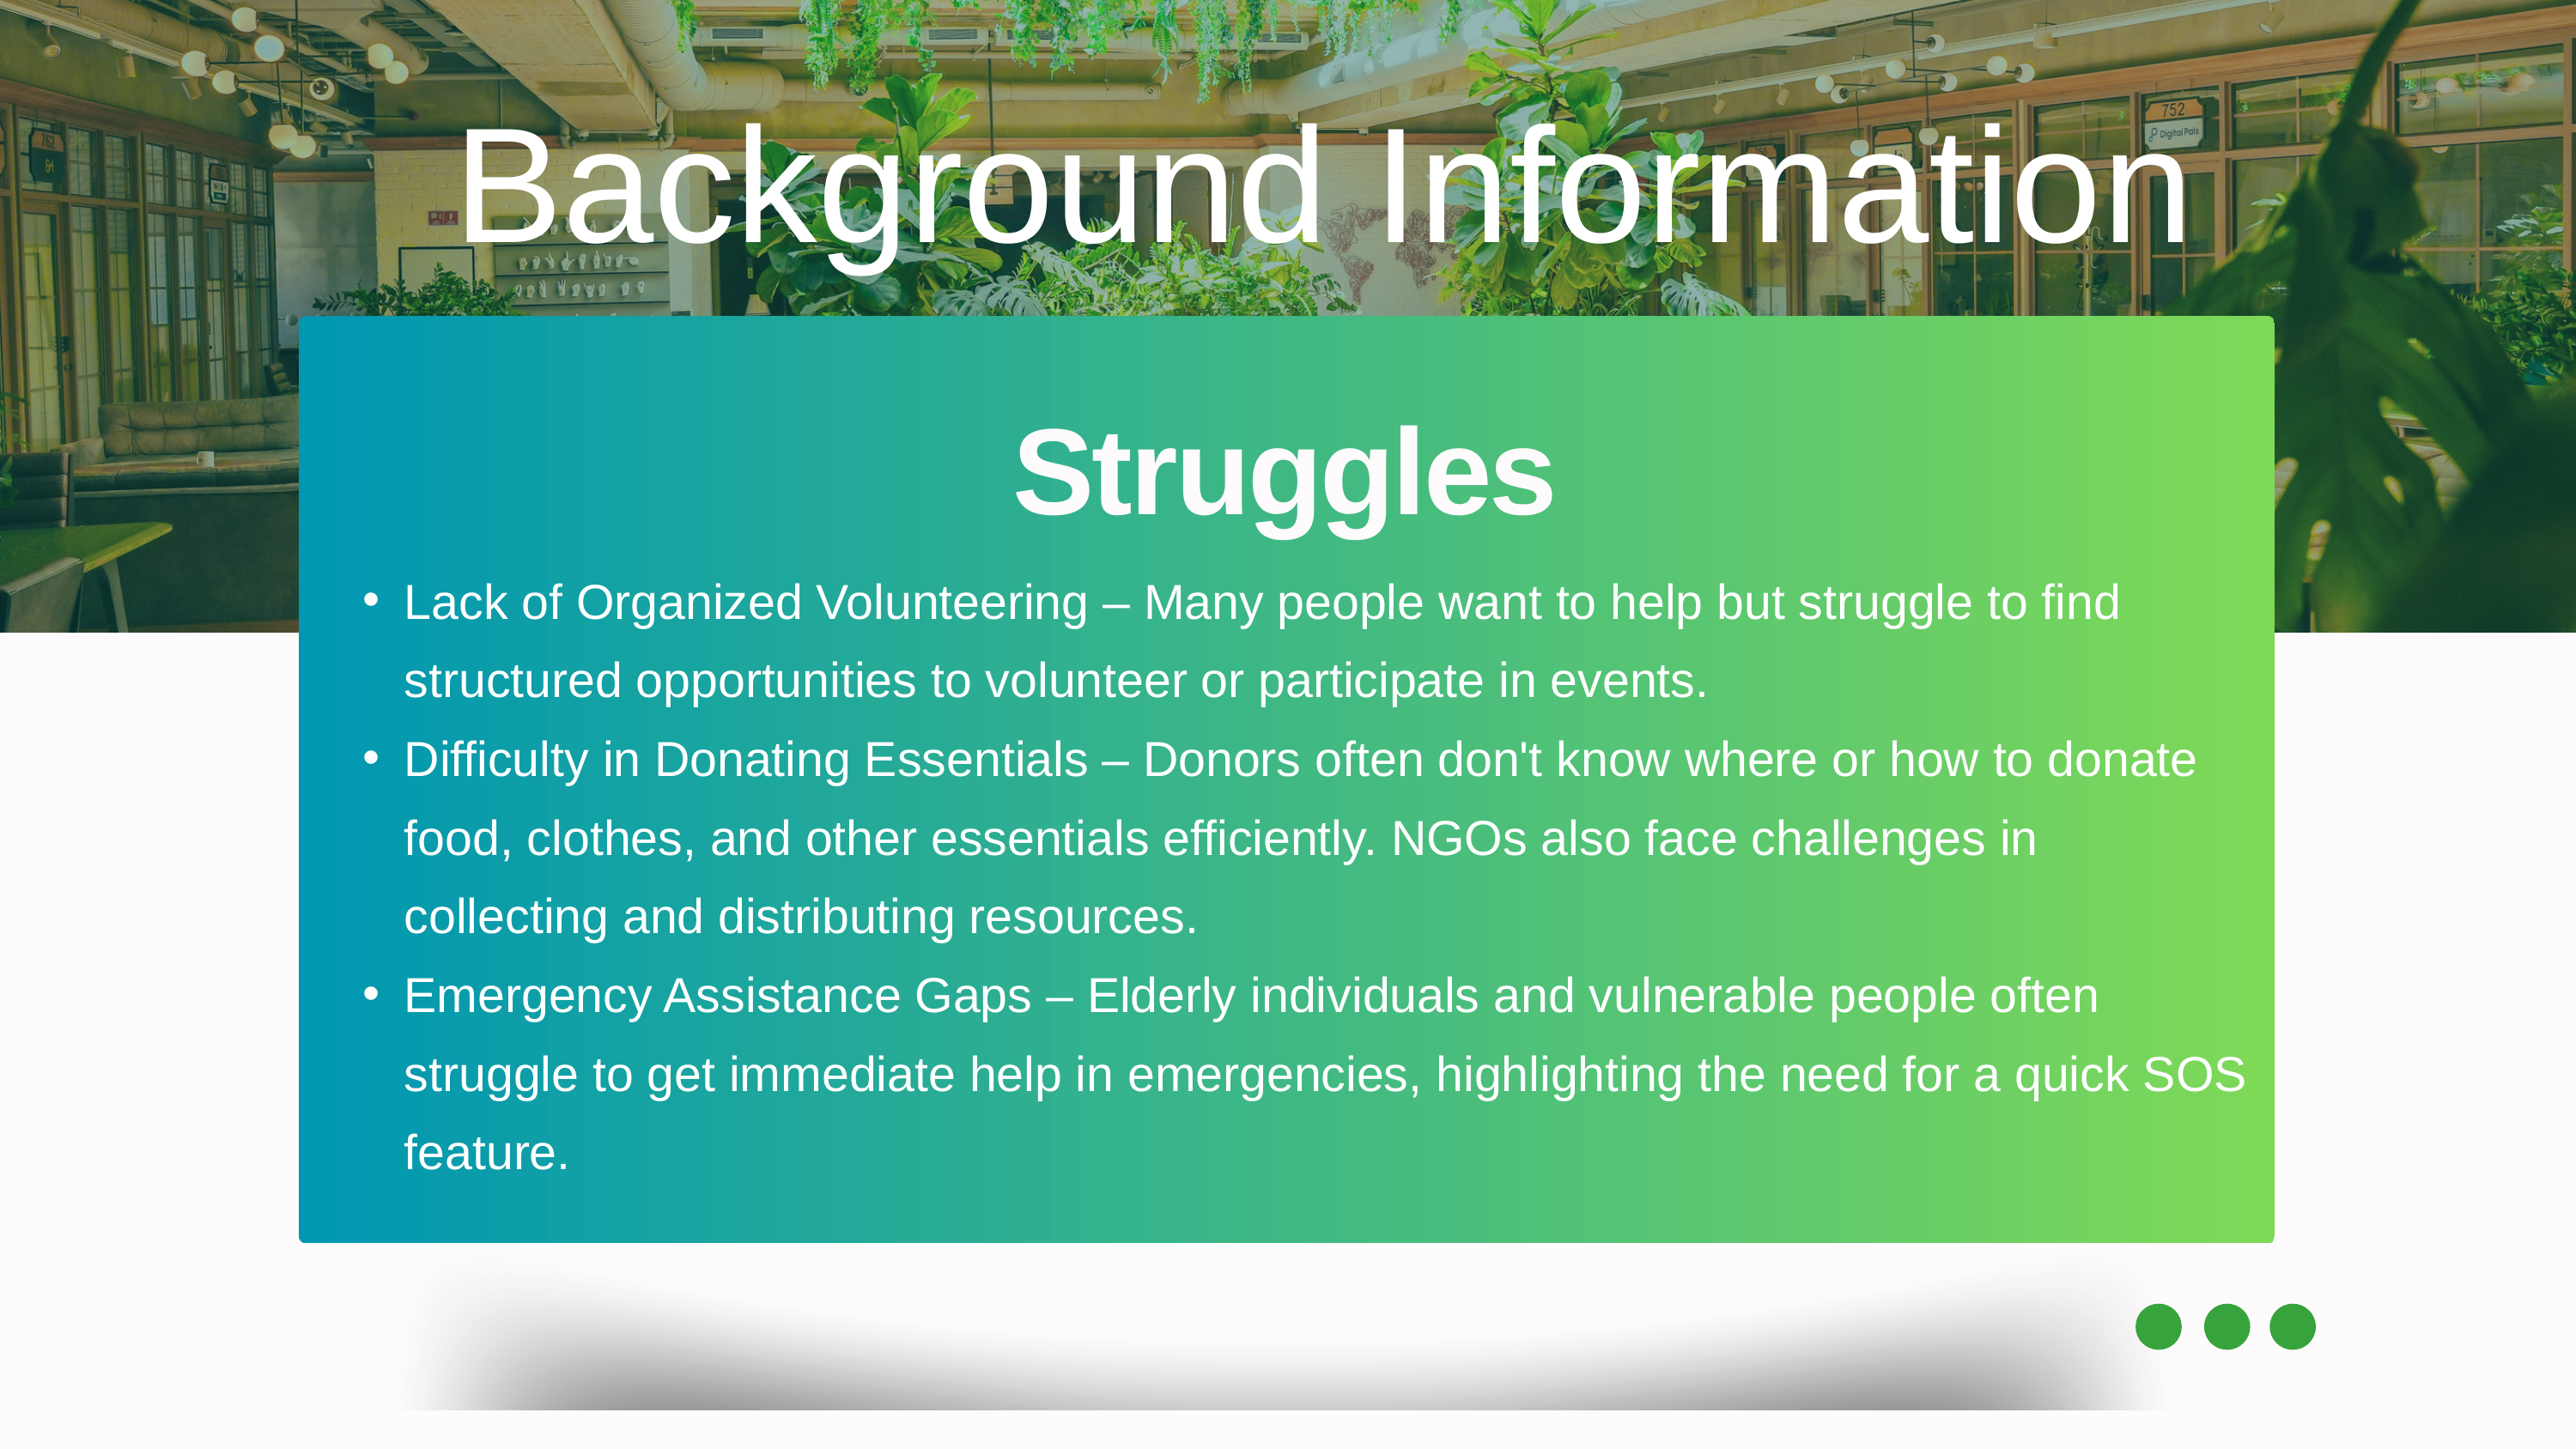

Background Information

Struggles
Lack of Organized Volunteering – Many people want to help but struggle to find structured opportunities to volunteer or participate in events.
Difficulty in Donating Essentials – Donors often don't know where or how to donate food, clothes, and other essentials efficiently. NGOs also face challenges in collecting and distributing resources.
Emergency Assistance Gaps – Elderly individuals and vulnerable people often struggle to get immediate help in emergencies, highlighting the need for a quick SOS feature.